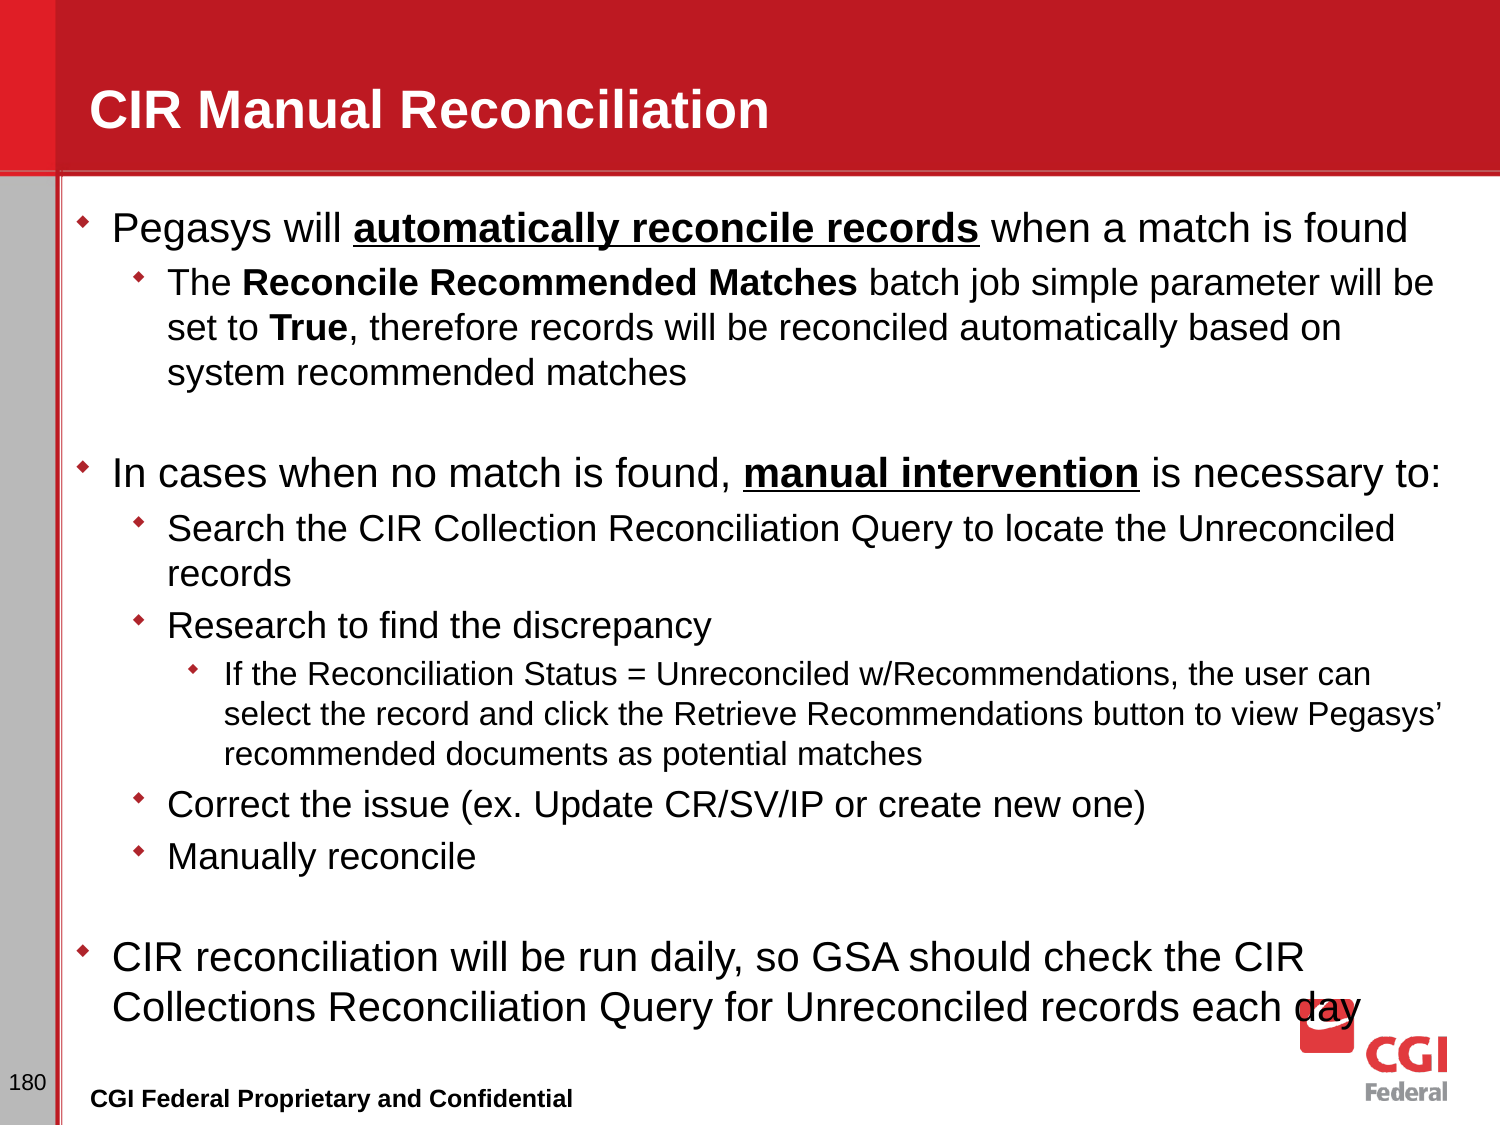

# CIR Manual Reconciliation
Pegasys will automatically reconcile records when a match is found
The Reconcile Recommended Matches batch job simple parameter will be set to True, therefore records will be reconciled automatically based on system recommended matches

In cases when no match is found, manual intervention is necessary to:
Search the CIR Collection Reconciliation Query to locate the Unreconciled records
Research to find the discrepancy
If the Reconciliation Status = Unreconciled w/Recommendations, the user can select the record and click the Retrieve Recommendations button to view Pegasys’ recommended documents as potential matches
Correct the issue (ex. Update CR/SV/IP or create new one)
Manually reconcile

CIR reconciliation will be run daily, so GSA should check the CIR Collections Reconciliation Query for Unreconciled records each day
180
CGI Federal Proprietary and Confidential